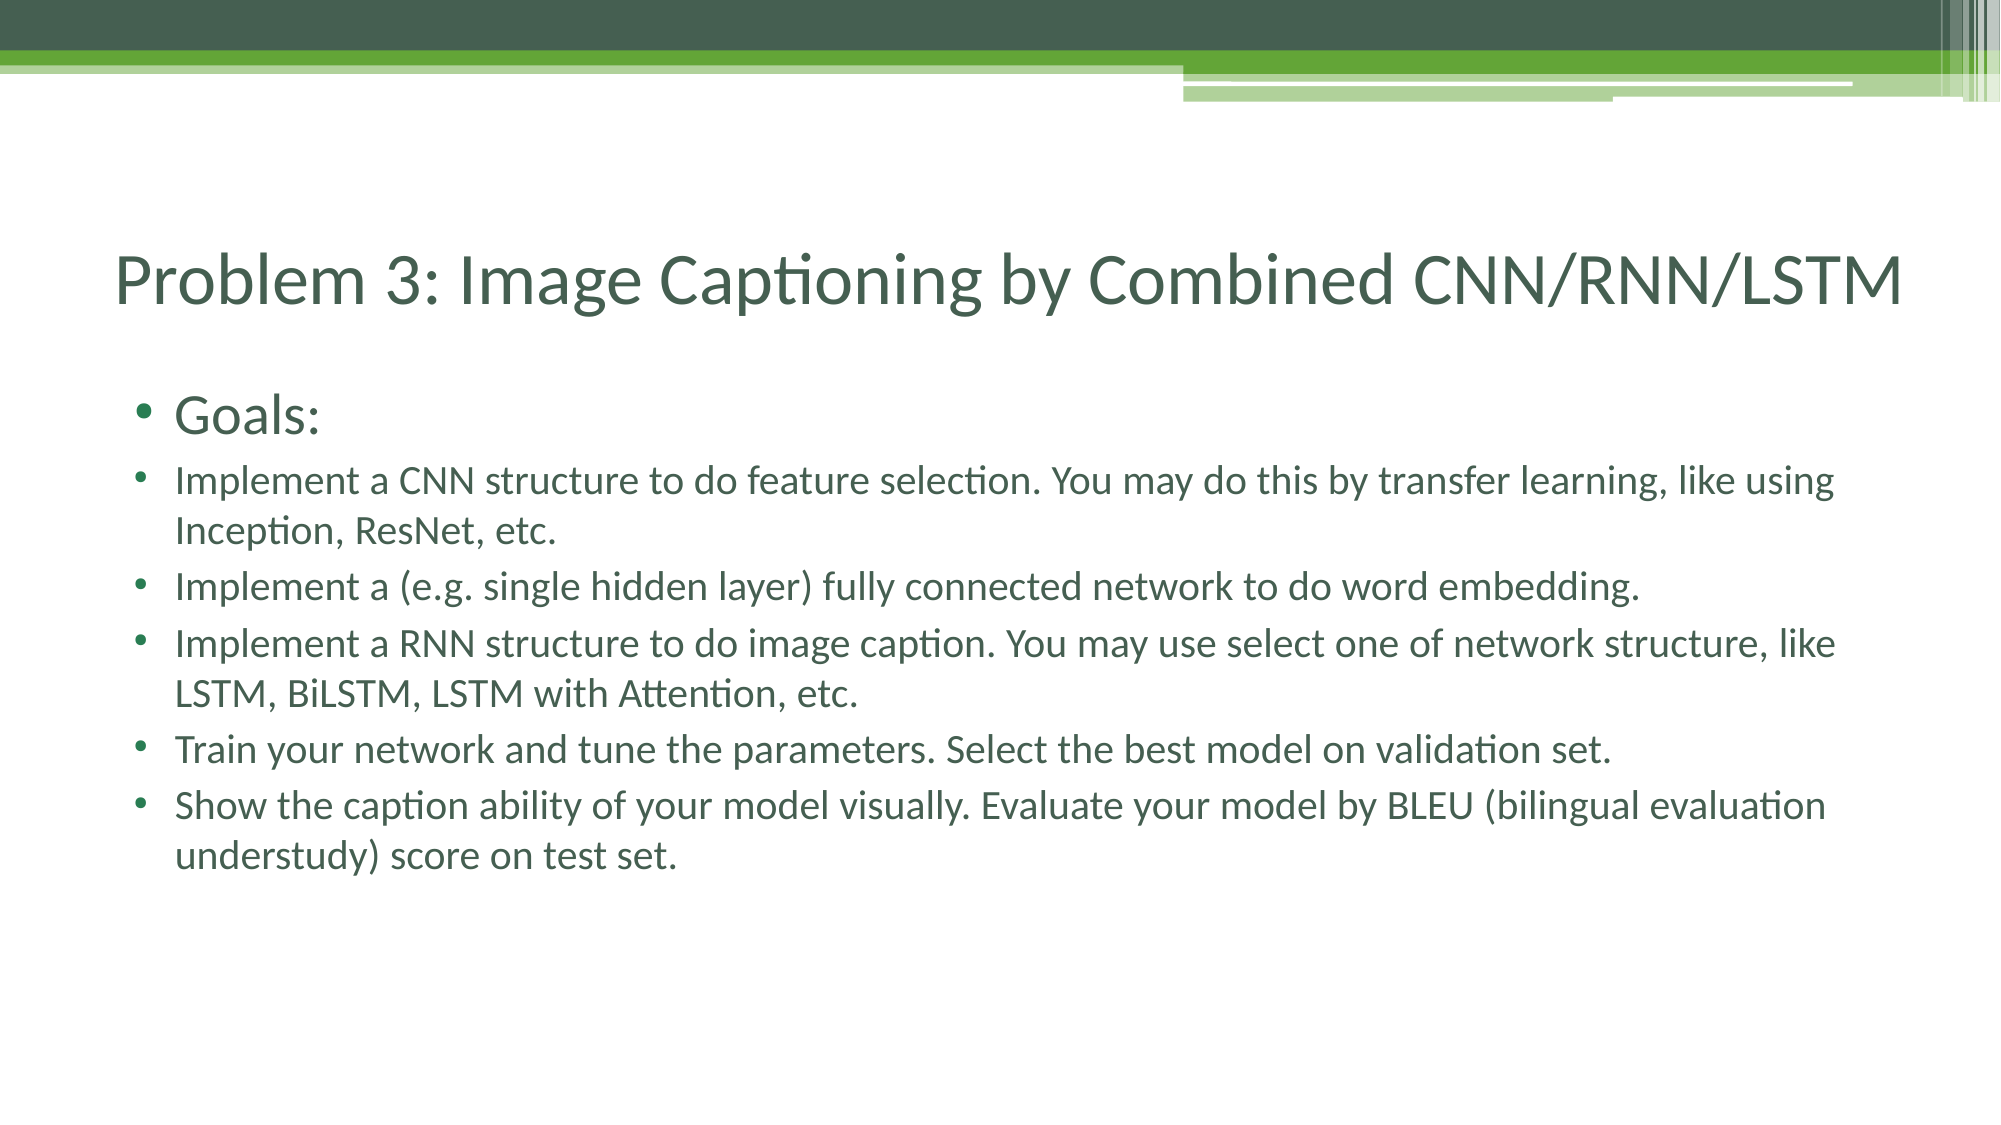

# Problem 3: Image Captioning by Combined CNN/RNN/LSTM
Goals:
Implement a CNN structure to do feature selection. You may do this by transfer learning, like using Inception, ResNet, etc.
Implement a (e.g. single hidden layer) fully connected network to do word embedding.
Implement a RNN structure to do image caption. You may use select one of network structure, like LSTM, BiLSTM, LSTM with Attention, etc.
Train your network and tune the parameters. Select the best model on validation set.
Show the caption ability of your model visually. Evaluate your model by BLEU (bilingual evaluation understudy) score on test set.